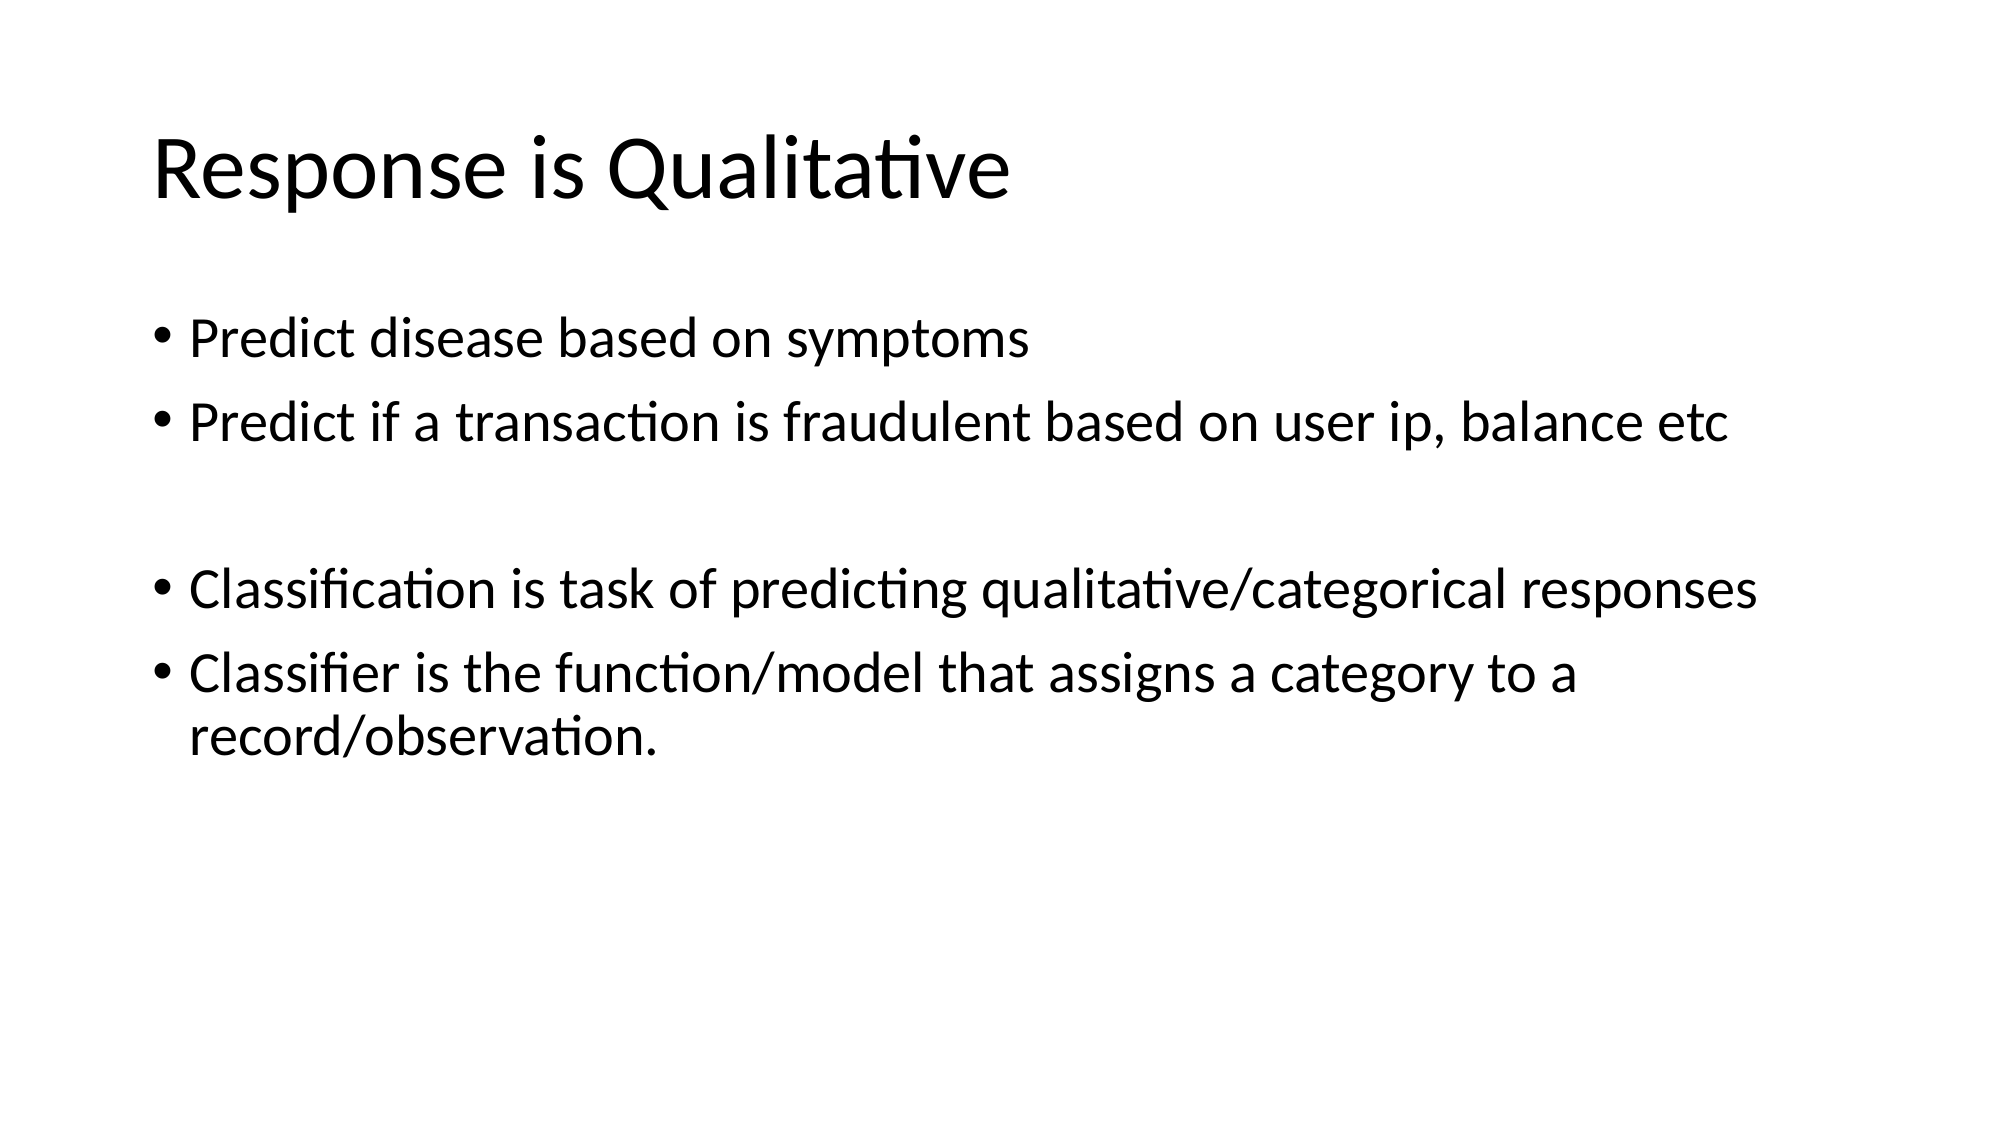

# Response is Qualitative
Predict disease based on symptoms
Predict if a transaction is fraudulent based on user ip, balance etc

Classification is task of predicting qualitative/categorical responses
Classifier is the function/model that assigns a category to a record/observation.